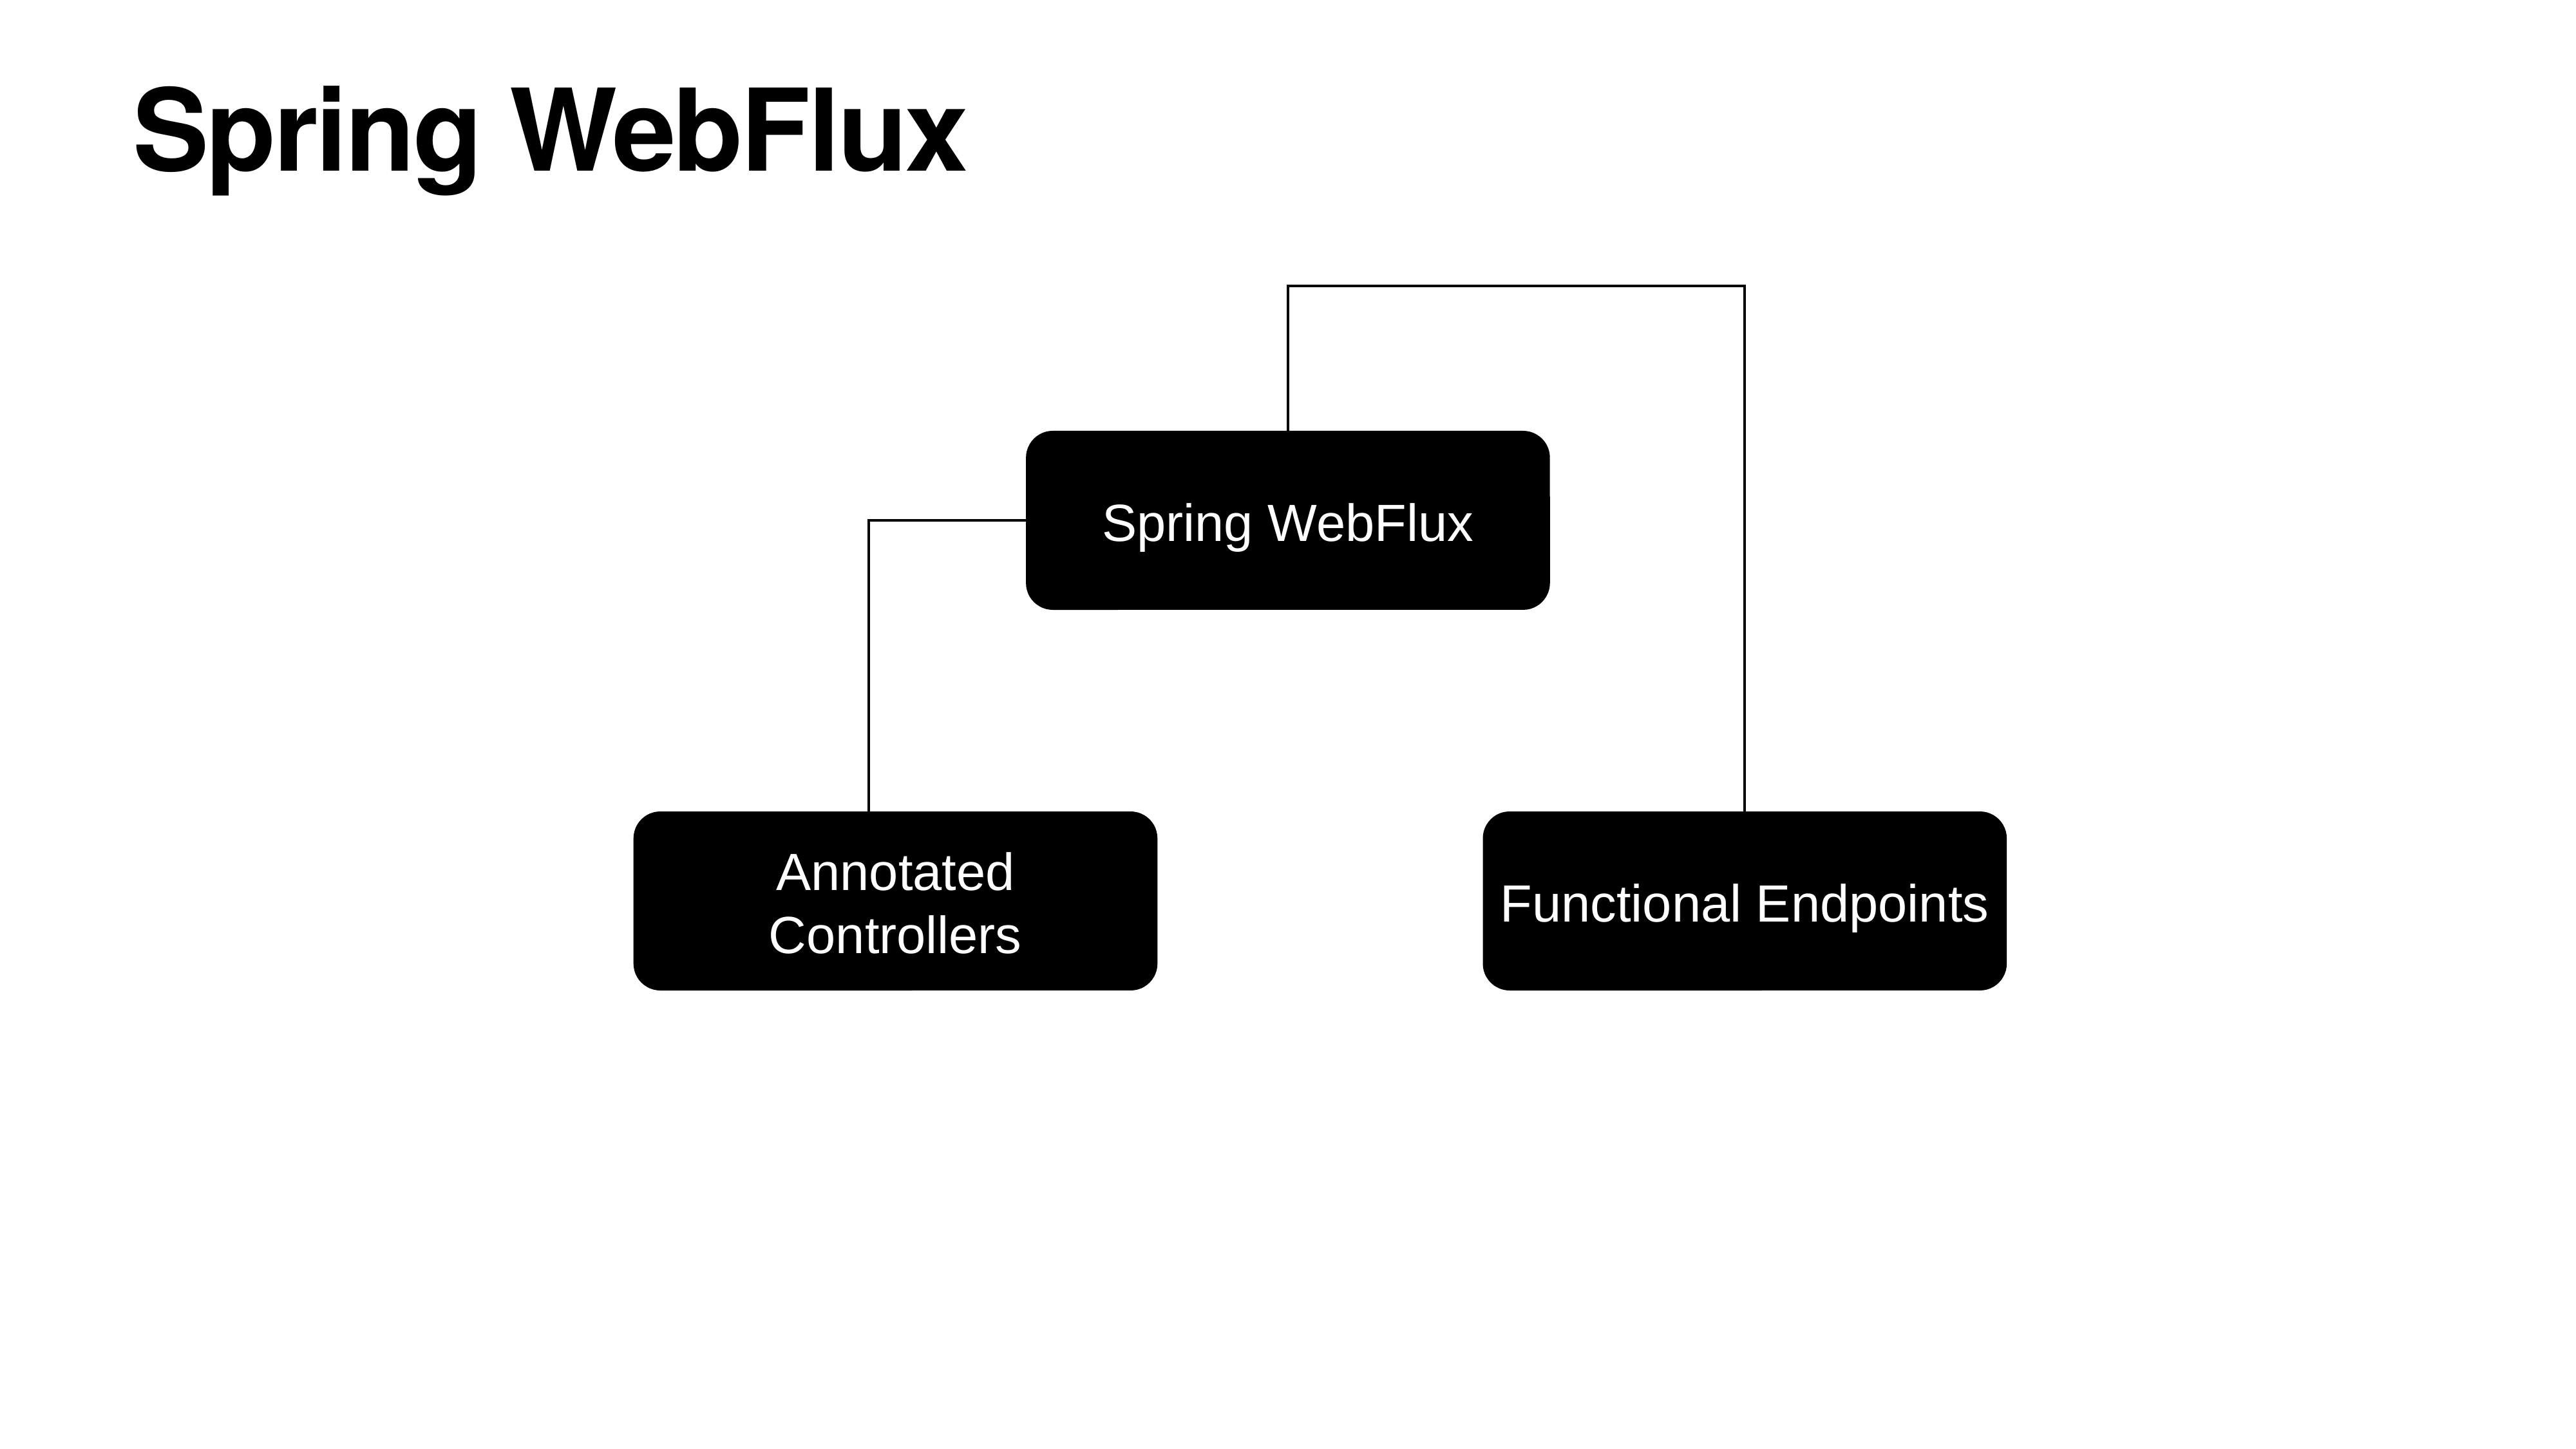

# Spring WebFlux

Spring WebFlux

Annotated Controllers
Functional Endpoints